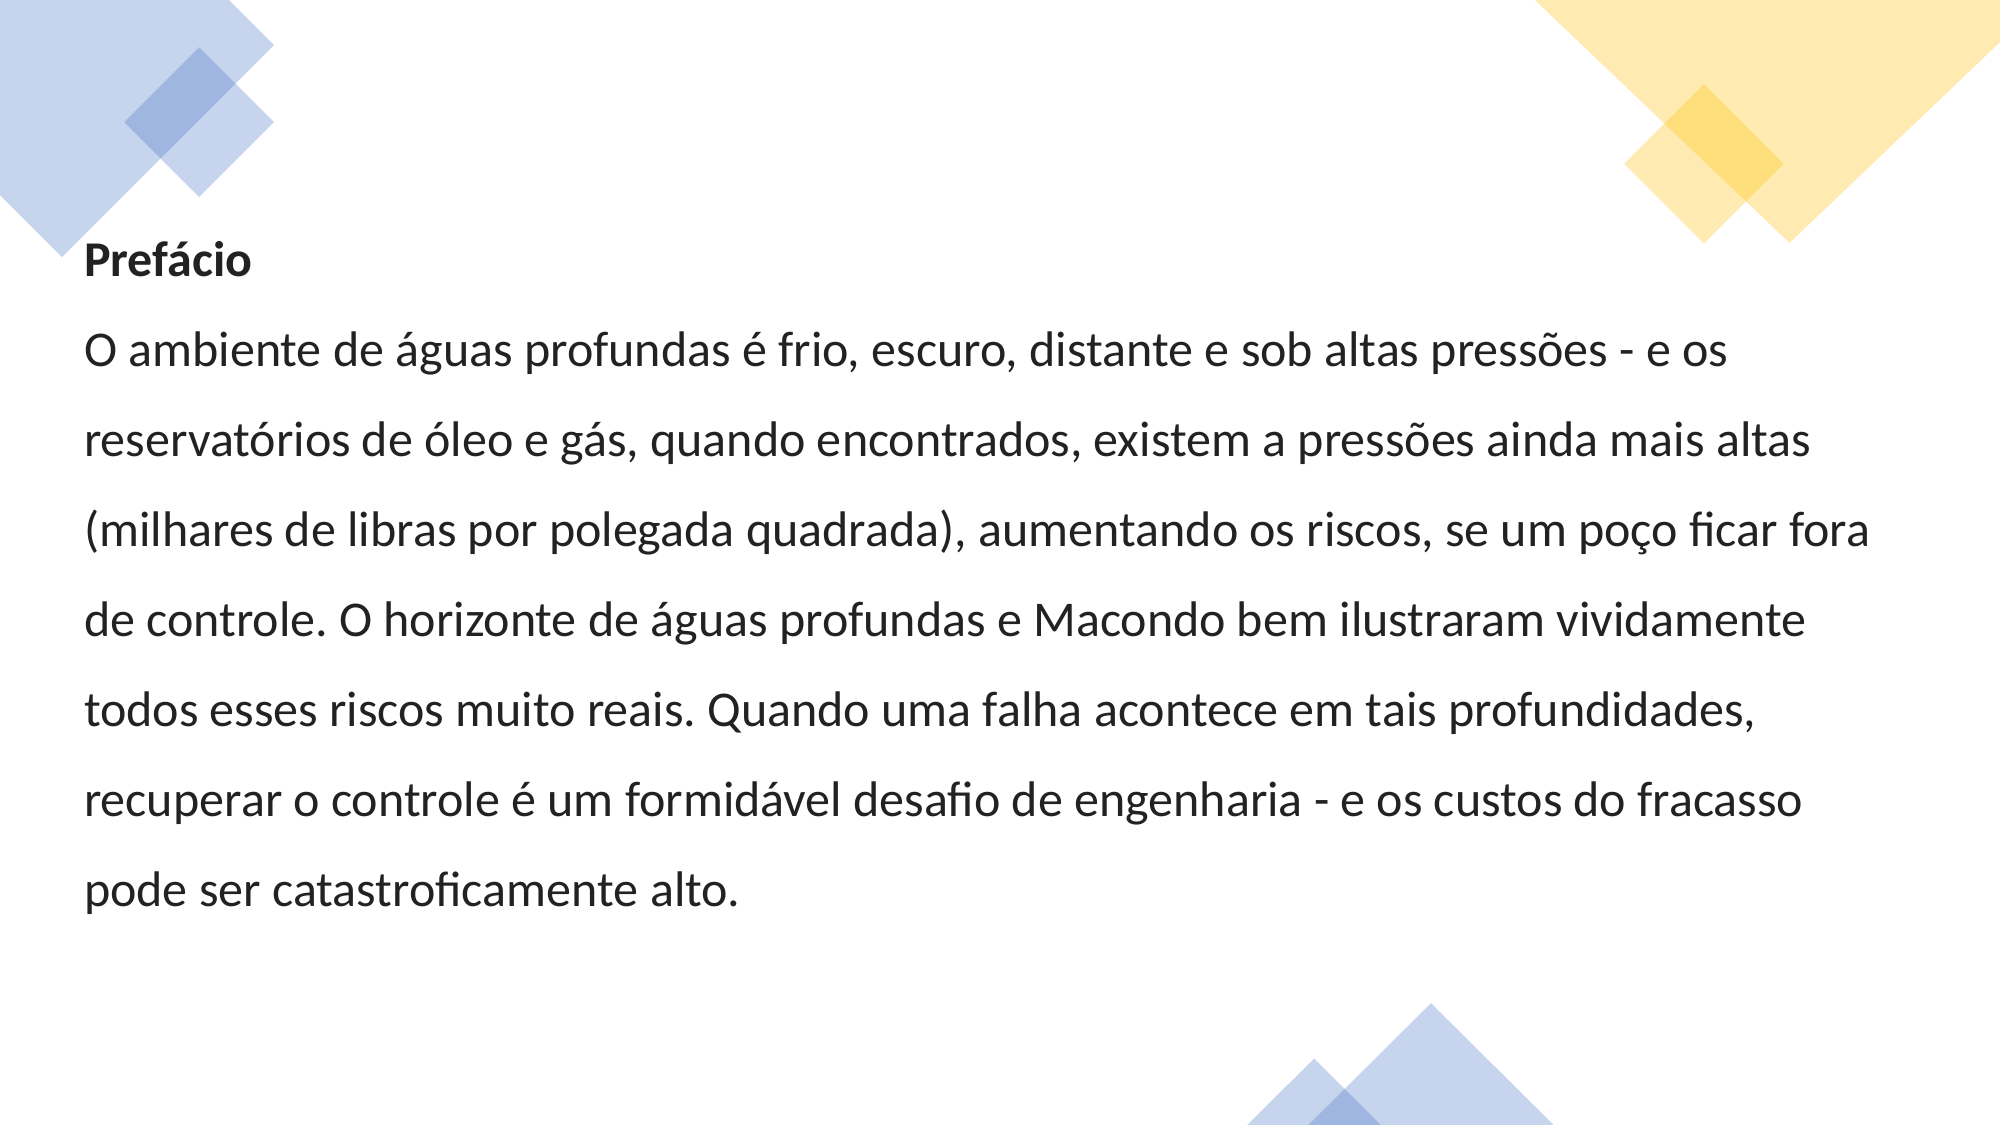

Prefácio
O ambiente de águas profundas é frio, escuro, distante e sob altas pressões - e os reservatórios de óleo e gás, quando encontrados, existem a pressões ainda mais altas (milhares de libras por polegada quadrada), aumentando os riscos, se um poço ficar fora de controle. O horizonte de águas profundas e Macondo bem ilustraram vividamente todos esses riscos muito reais. Quando uma falha acontece em tais profundidades, recuperar o controle é um formidável desafio de engenharia - e os custos do fracasso pode ser catastroficamente alto.